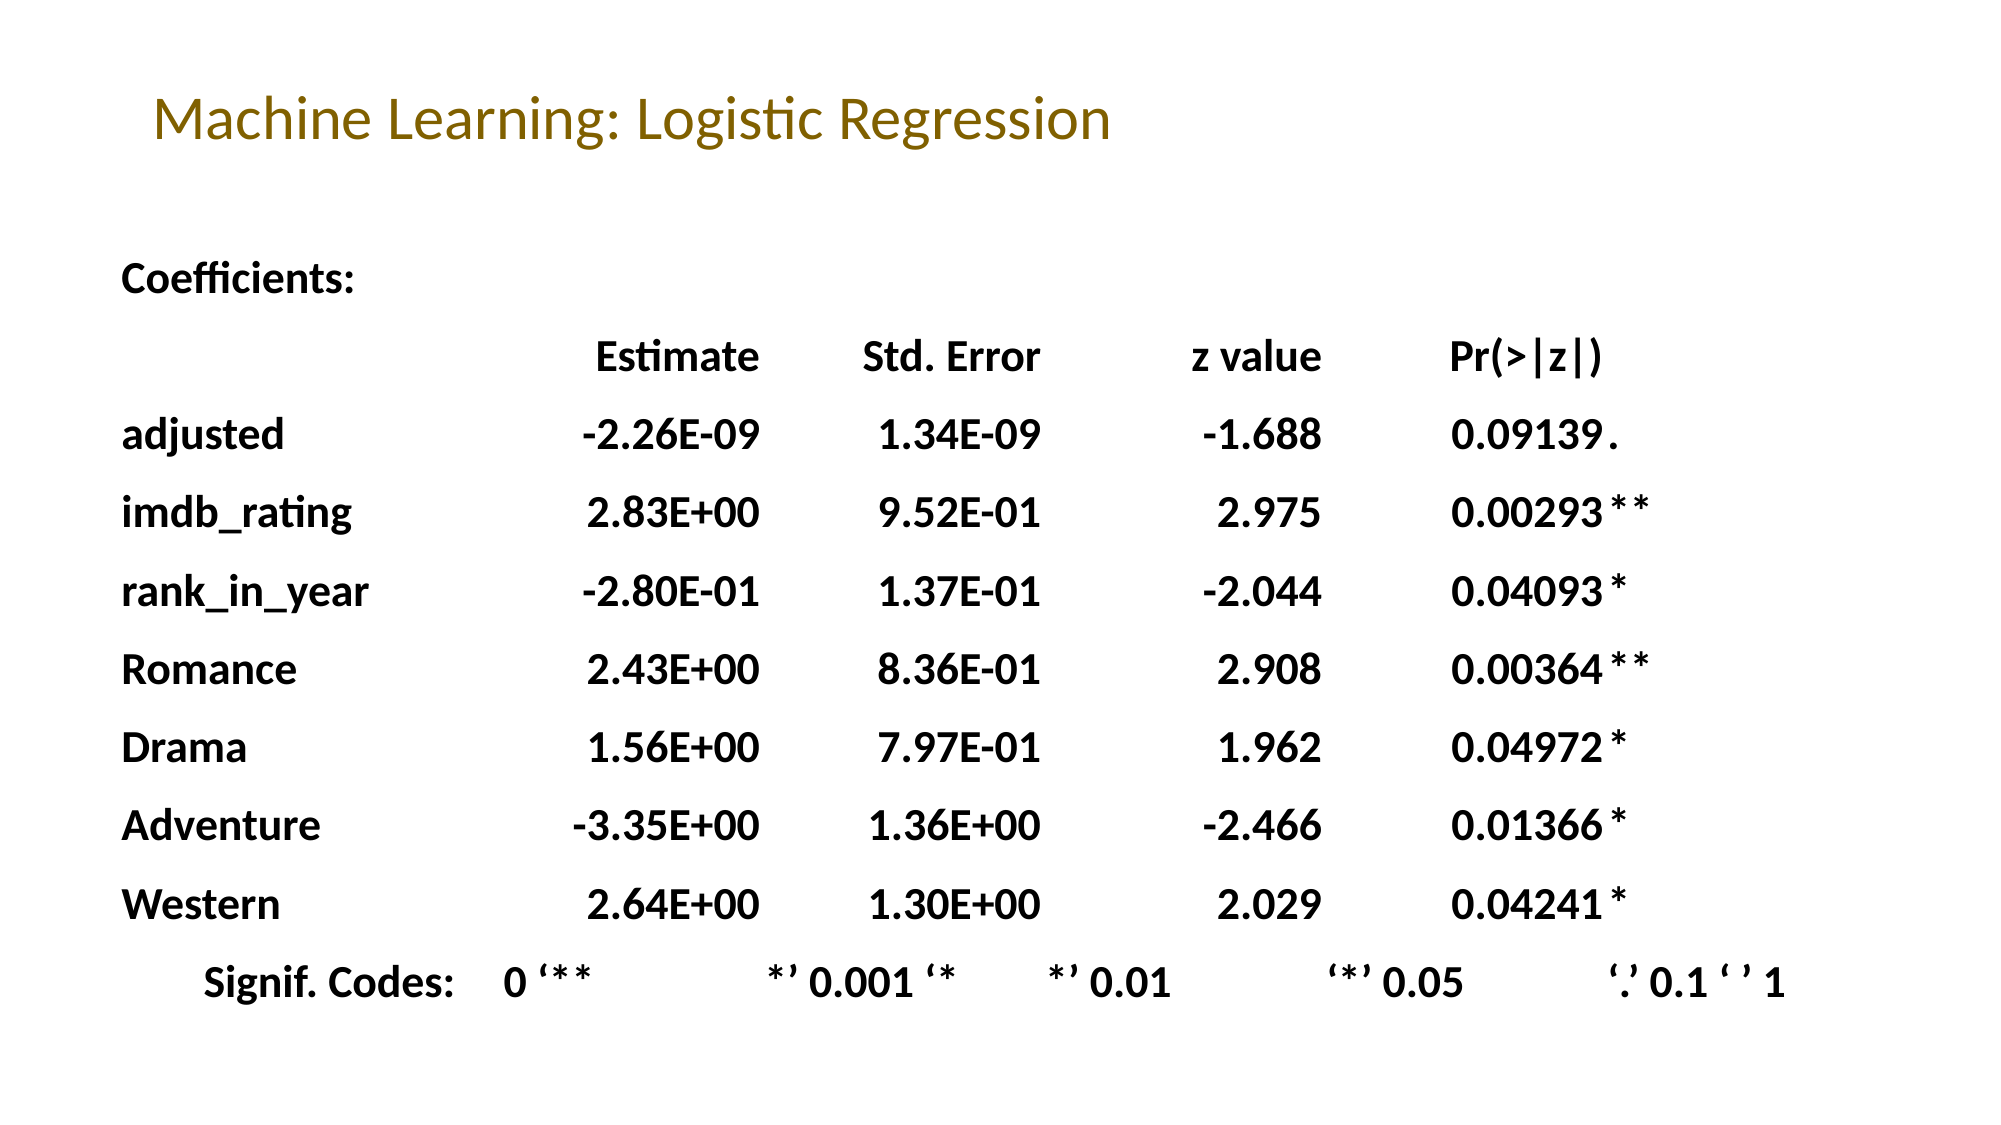

# Machine Learning: Logistic Regression
| Coefficients: |  |  |  |  |  |
| --- | --- | --- | --- | --- | --- |
|  | Estimate | Std. Error | z value | Pr(>|z|) |  |
| adjusted | -2.26E-09 | 1.34E-09 | -1.688 | 0.09139 | . |
| imdb\_rating | 2.83E+00 | 9.52E-01 | 2.975 | 0.00293 | \*\* |
| rank\_in\_year | -2.80E-01 | 1.37E-01 | -2.044 | 0.04093 | \* |
| Romance | 2.43E+00 | 8.36E-01 | 2.908 | 0.00364 | \*\* |
| Drama | 1.56E+00 | 7.97E-01 | 1.962 | 0.04972 | \* |
| Adventure | -3.35E+00 | 1.36E+00 | -2.466 | 0.01366 | \* |
| Western | 2.64E+00 | 1.30E+00 | 2.029 | 0.04241 | \* |
| Signif. Codes: | 0 ‘\*\* | \*’ 0.001 ‘\* | \*’ 0.01 | ‘\*’ 0.05 | ‘.’ 0.1 ‘ ’ 1 |